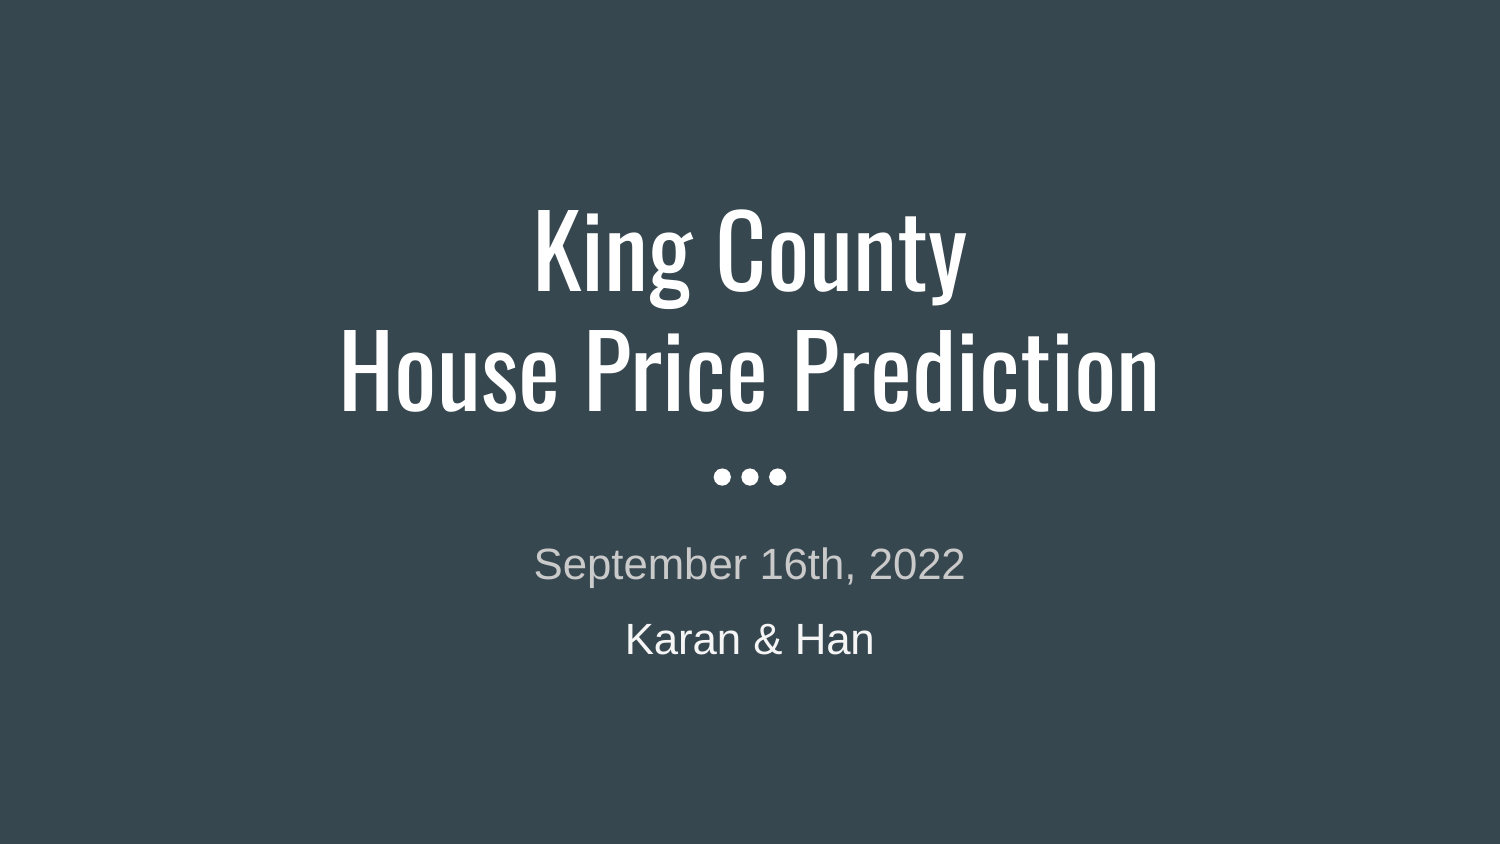

# King County
House Price Prediction
September 16th, 2022
Karan & Han